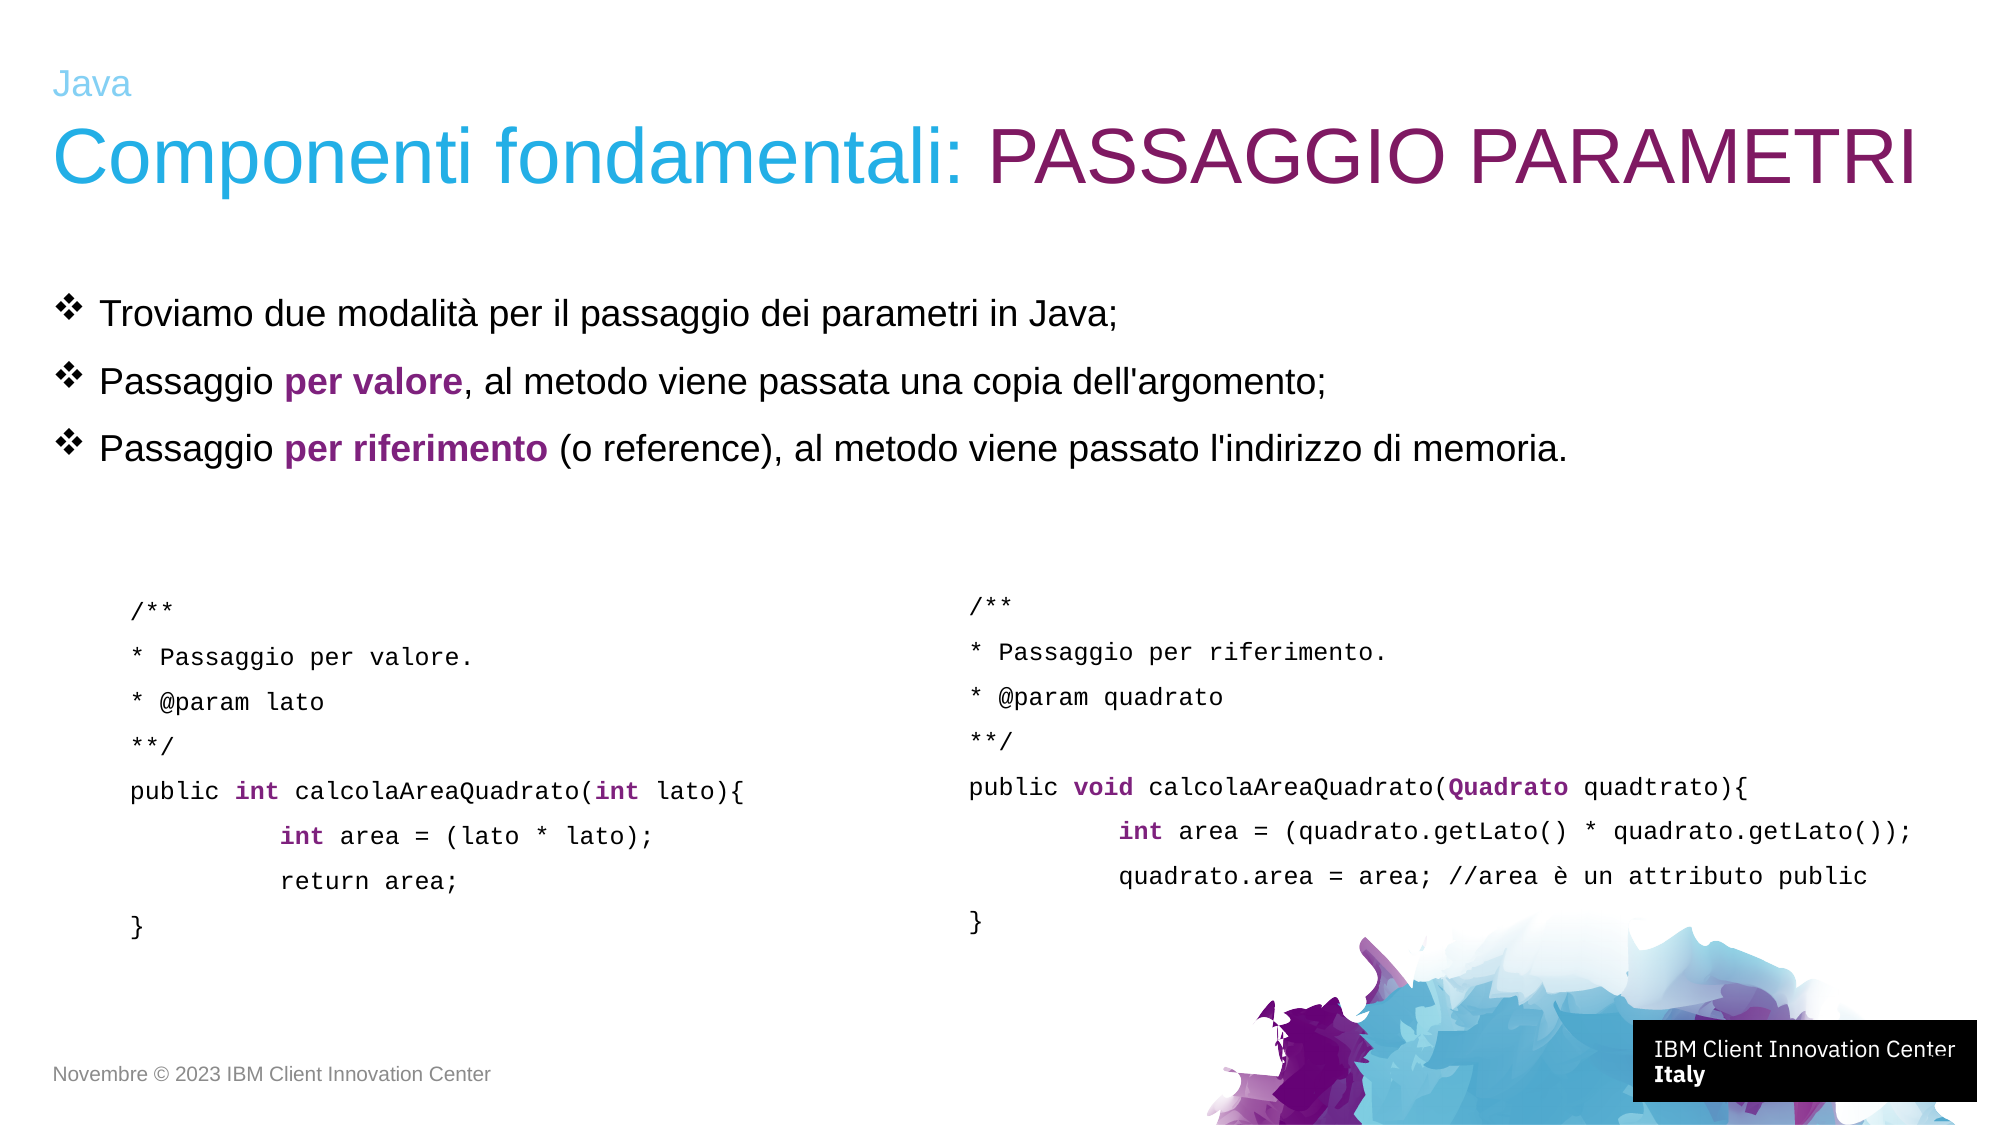

Java
# Componenti fondamentali: PASSAGGIO PARAMETRI
Troviamo due modalità per il passaggio dei parametri in Java;
Passaggio per valore, al metodo viene passata una copia dell'argomento;
Passaggio per riferimento (o reference), al metodo viene passato l'indirizzo di memoria.
/**
* Passaggio per riferimento.
* @param quadrato
**/
public void calcolaAreaQuadrato(Quadrato quadtrato){
	int area = (quadrato.getLato() * quadrato.getLato());
	quadrato.area = area; //area è un attributo public
}
/**
* Passaggio per valore.
* @param lato
**/
public int calcolaAreaQuadrato(int lato){
	int area = (lato * lato);
	return area;
}
47
Novembre © 2023 IBM Client Innovation Center